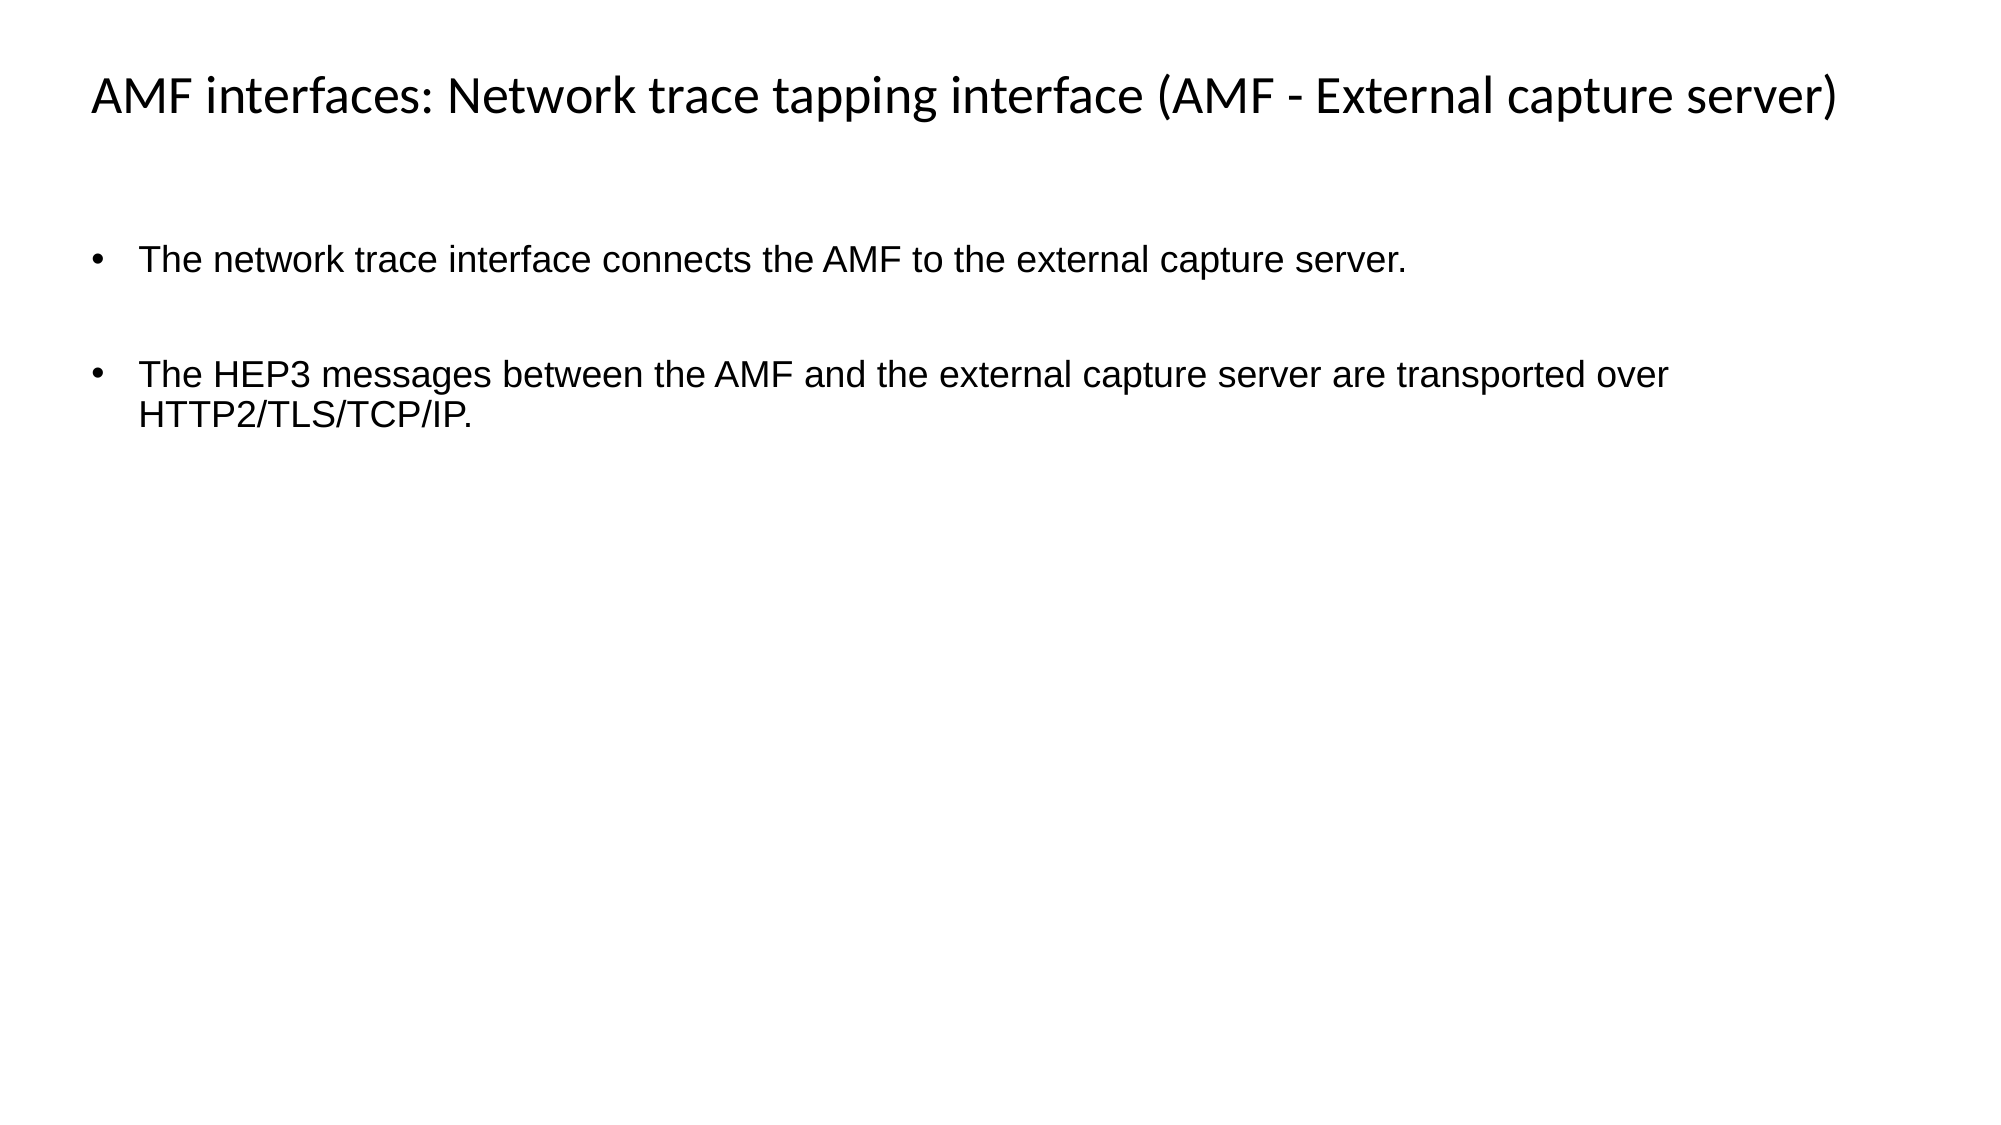

# AMF interfaces: Network trace tapping interface (AMF - External capture server)
The network trace interface connects the AMF to the external capture server.

The HEP3 messages between the AMF and the external capture server are transported over HTTP2/TLS/TCP/IP.